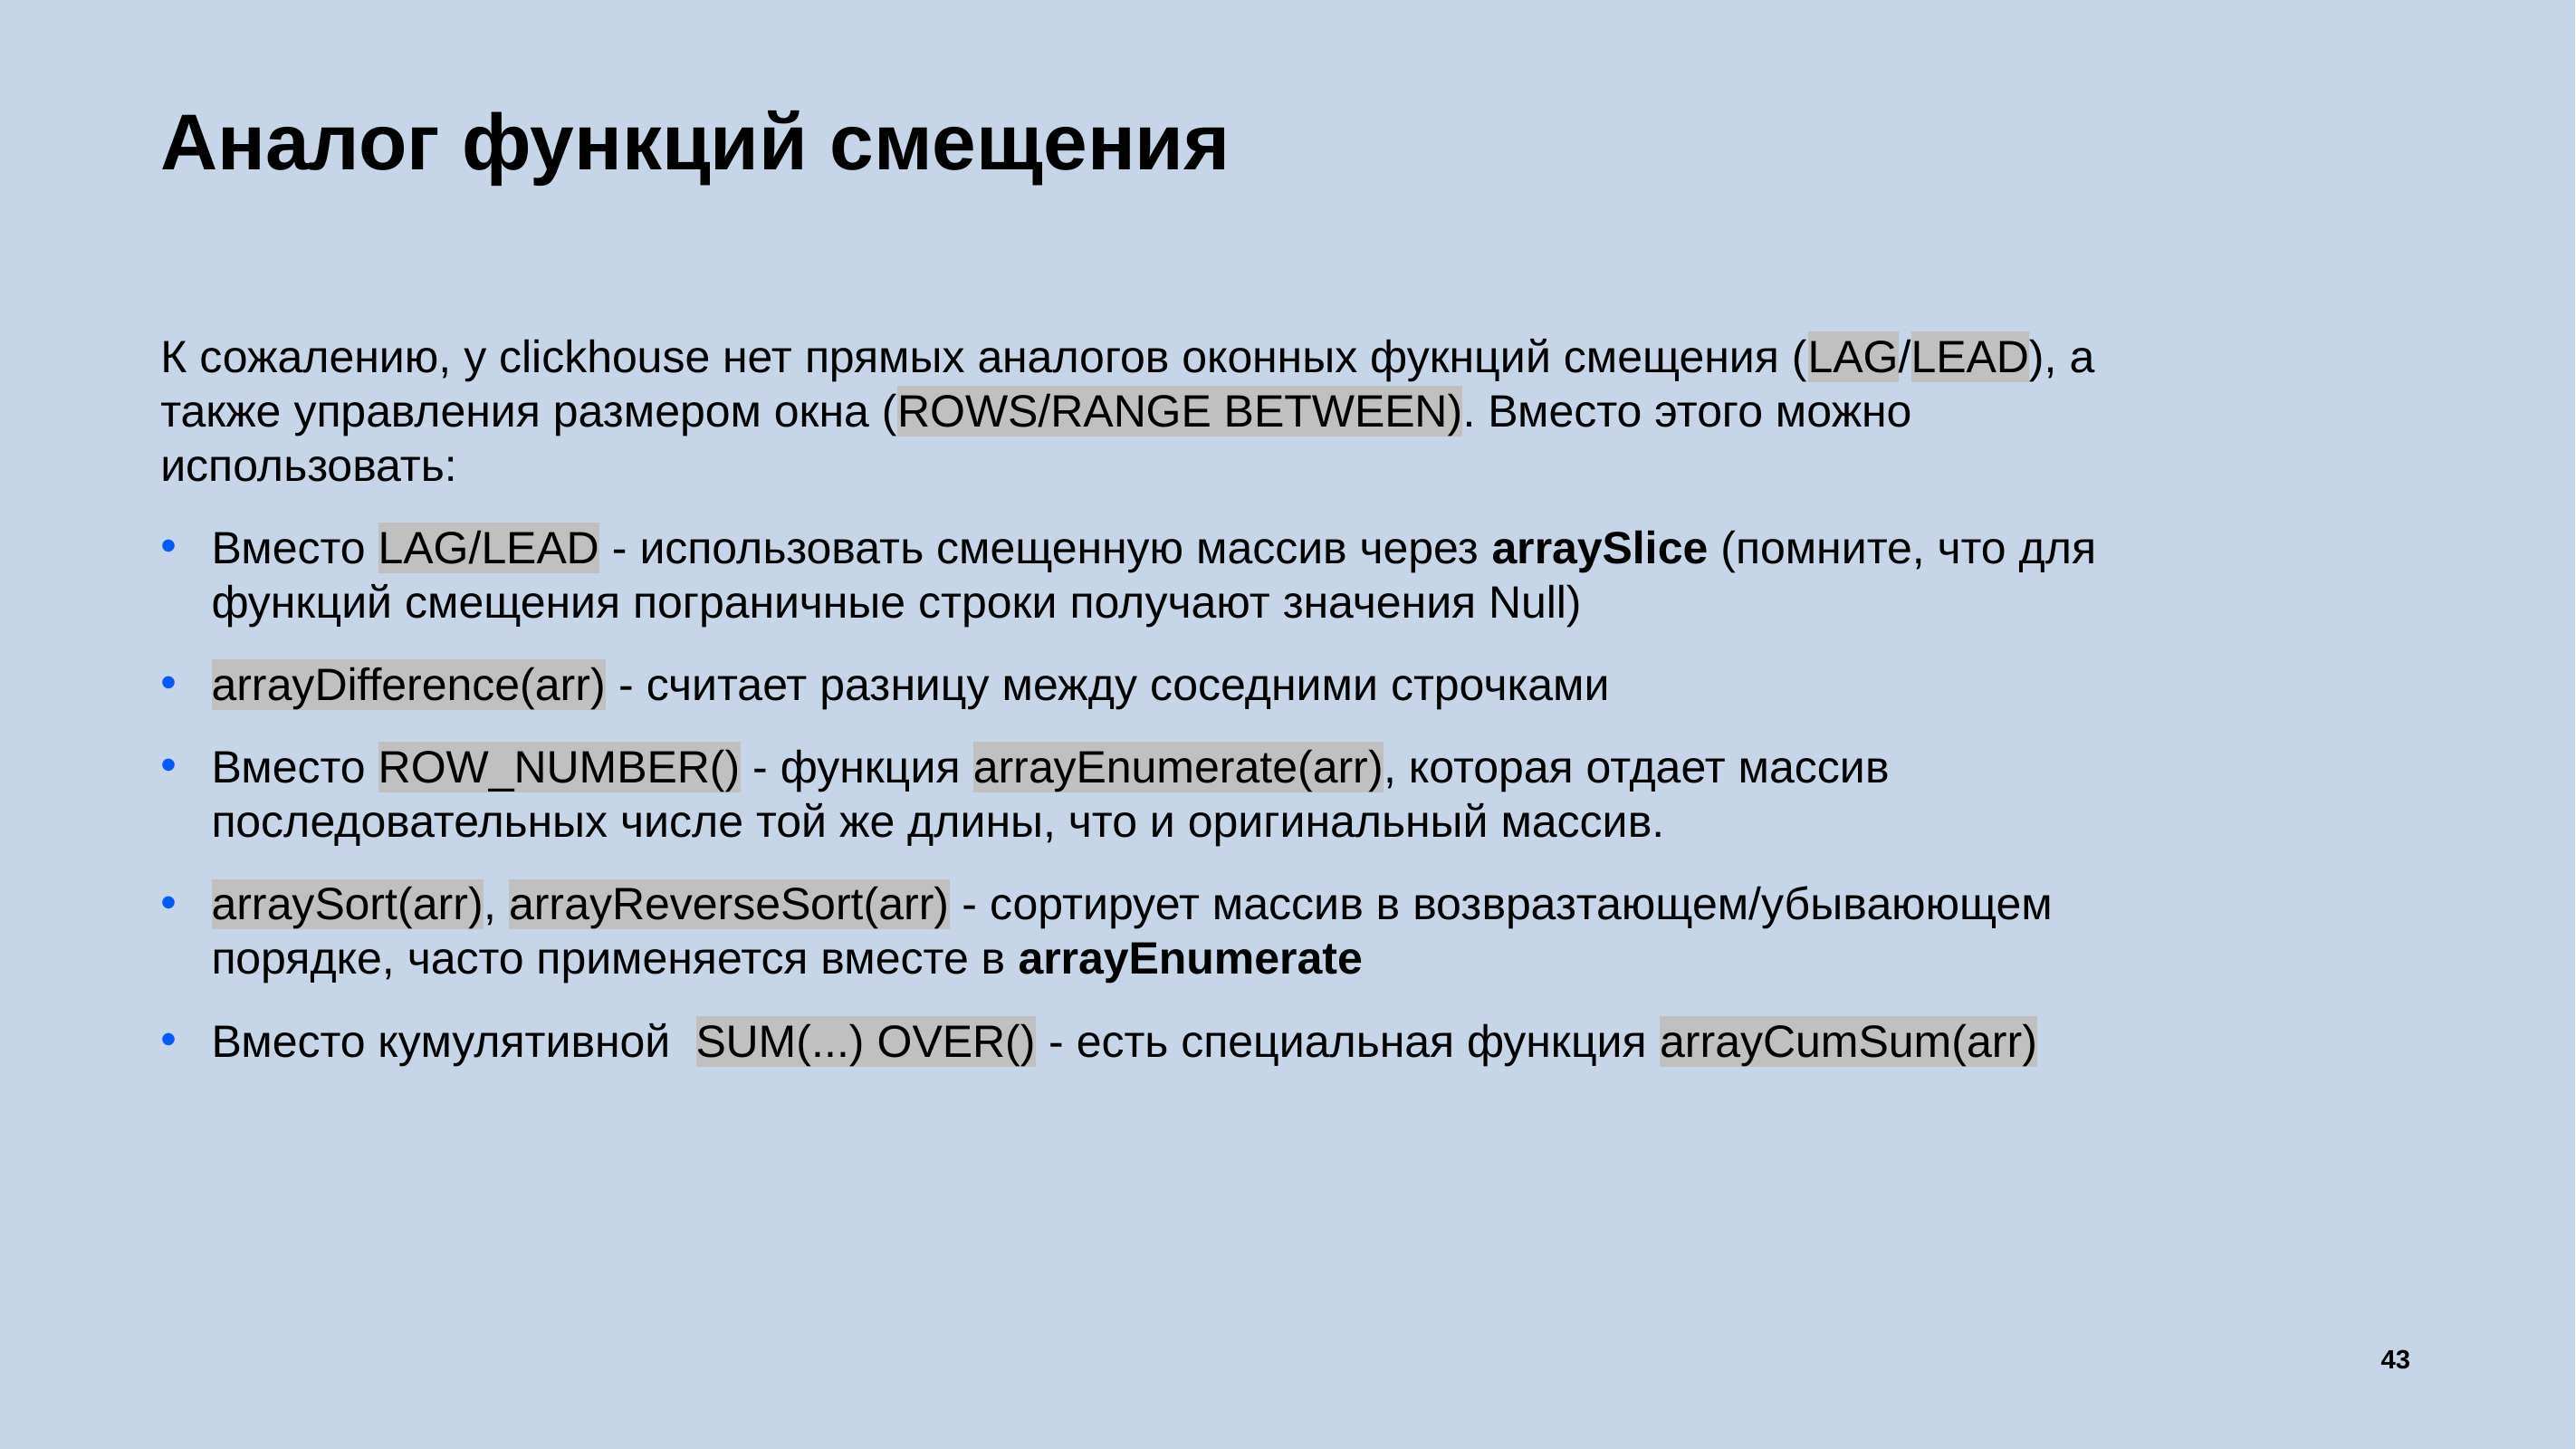

# Аналог функций смещения
К сожалению, у clickhouse нет прямых аналогов оконных фукнций смещения (LAG/LEAD), а также управления размером окна (ROWS/RANGE BETWEEN). Вместо этого можно использовать:
Вместо LAG/LEAD - использовать смещенную массив через arraySlice (помните, что для функций смещения пограничные строки получают значения Null)
arrayDifference(arr) - считает разницу между соседними строчками
Вместо ROW_NUMBER() - функция arrayEnumerate(arr), которая отдает массив последовательных числе той же длины, что и оригинальный массив.
arraySort(arr), arrayReverseSort(arr) - сортирует масcив в возвразтающем/убываюющем порядке, часто применяется вместе в arrayEnumerate
Вместо кумулятивной  SUM(...) OVER() - есть специальная функция arrayCumSum(arr)

43